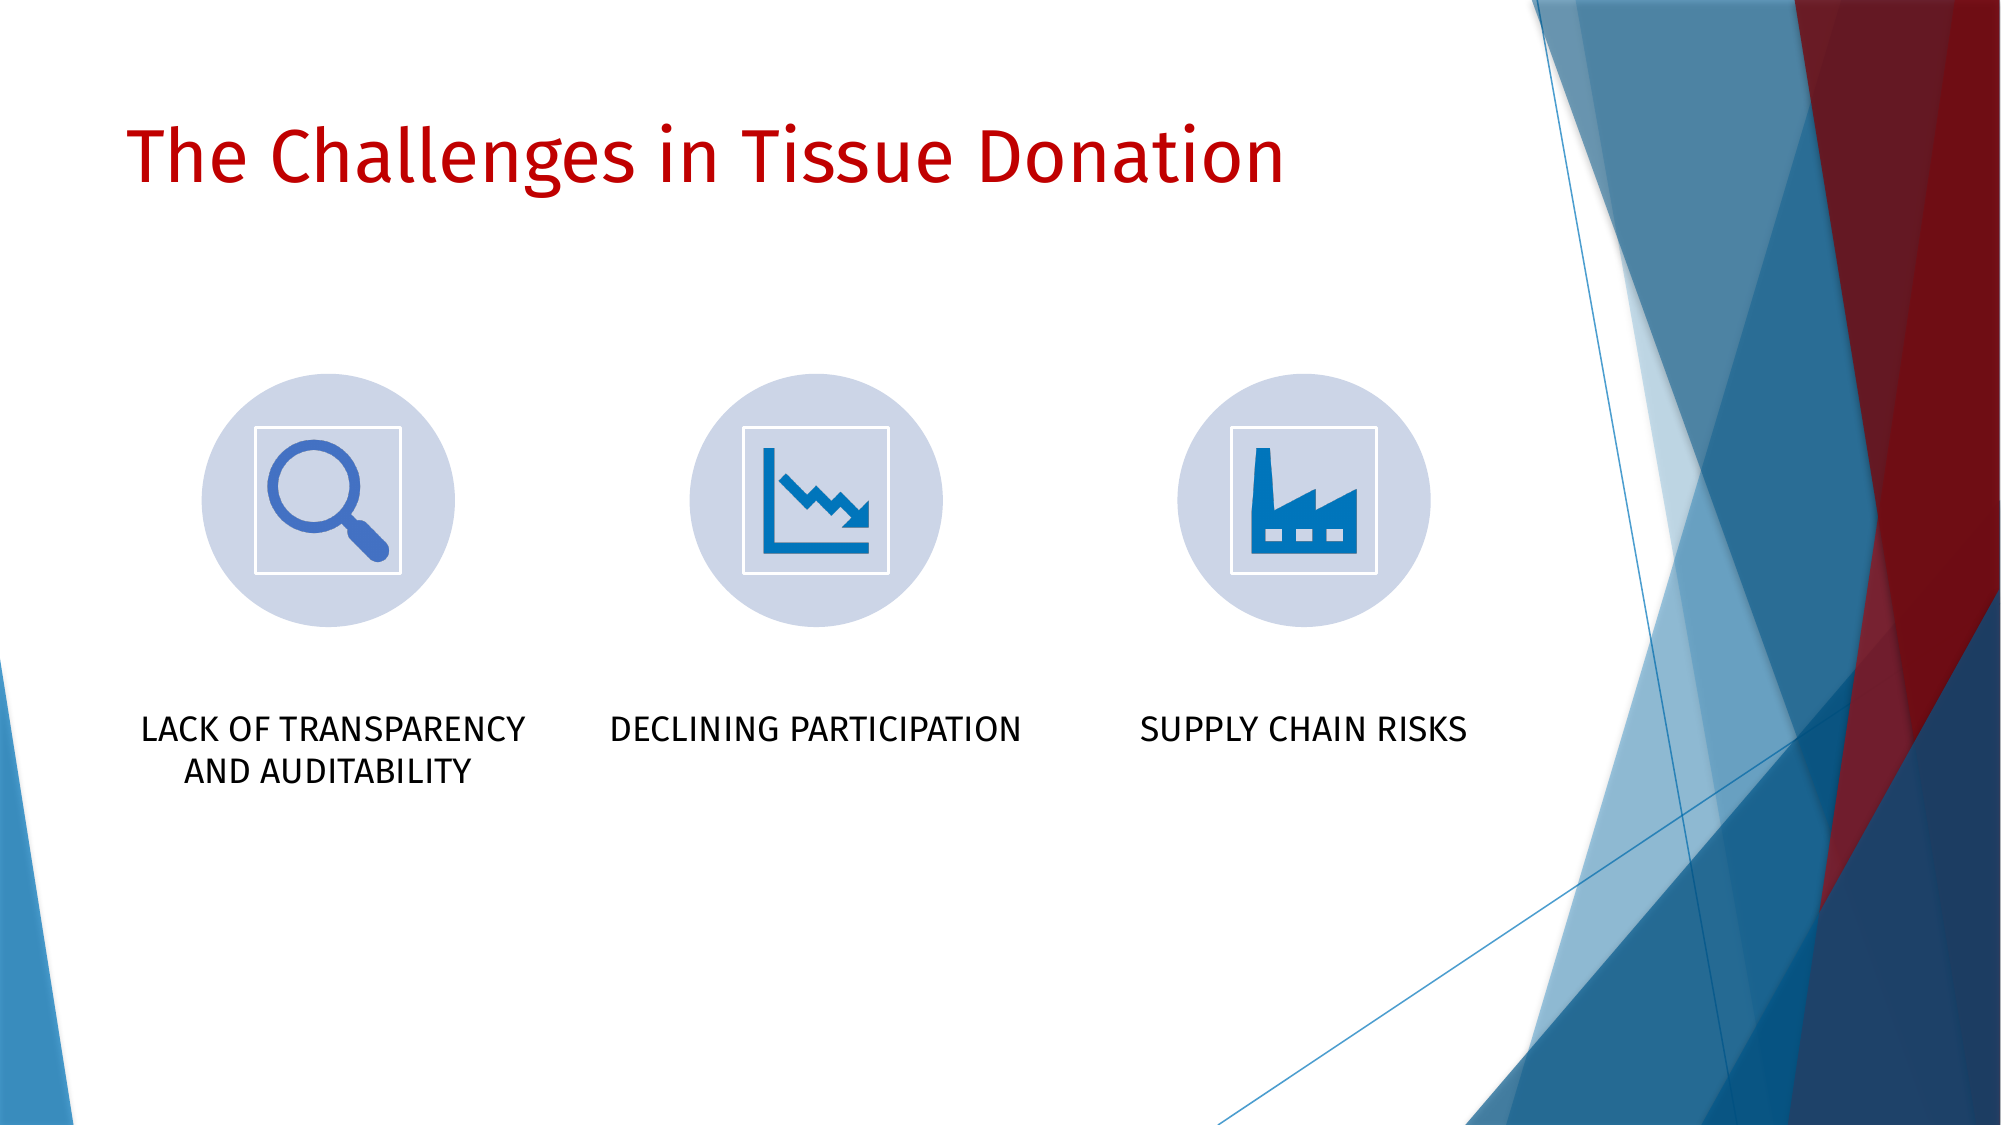

# The Challenges in Tissue Donation
 Lack of Transparency and Auditability
Declining Participation
Supply Chain Risks